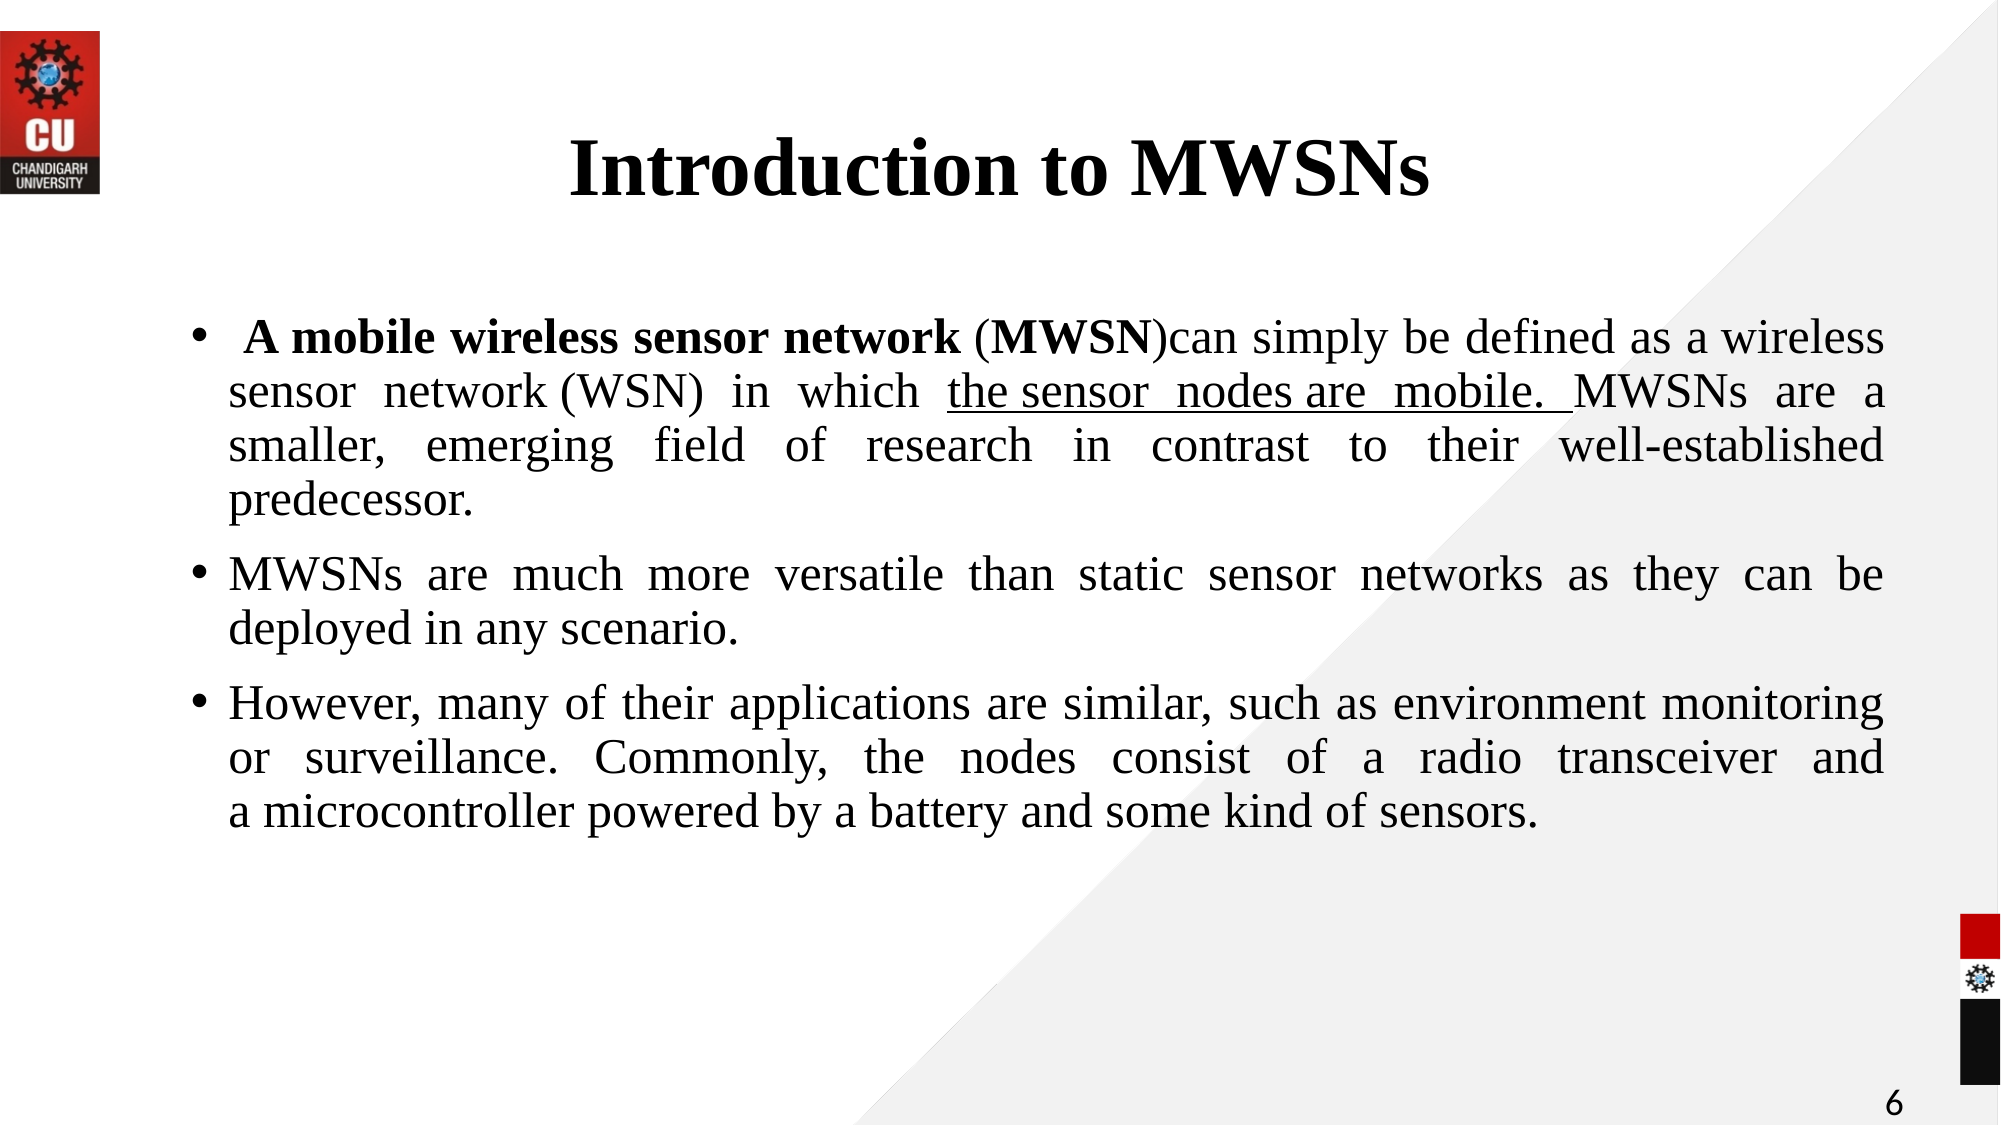

# Introduction to MWSNs
 A mobile wireless sensor network (MWSN)can simply be defined as a wireless sensor network (WSN) in which the sensor nodes are mobile. MWSNs are a smaller, emerging field of research in contrast to their well-established predecessor.
MWSNs are much more versatile than static sensor networks as they can be deployed in any scenario.
However, many of their applications are similar, such as environment monitoring or surveillance. Commonly, the nodes consist of a radio transceiver and a microcontroller powered by a battery and some kind of sensors.
6